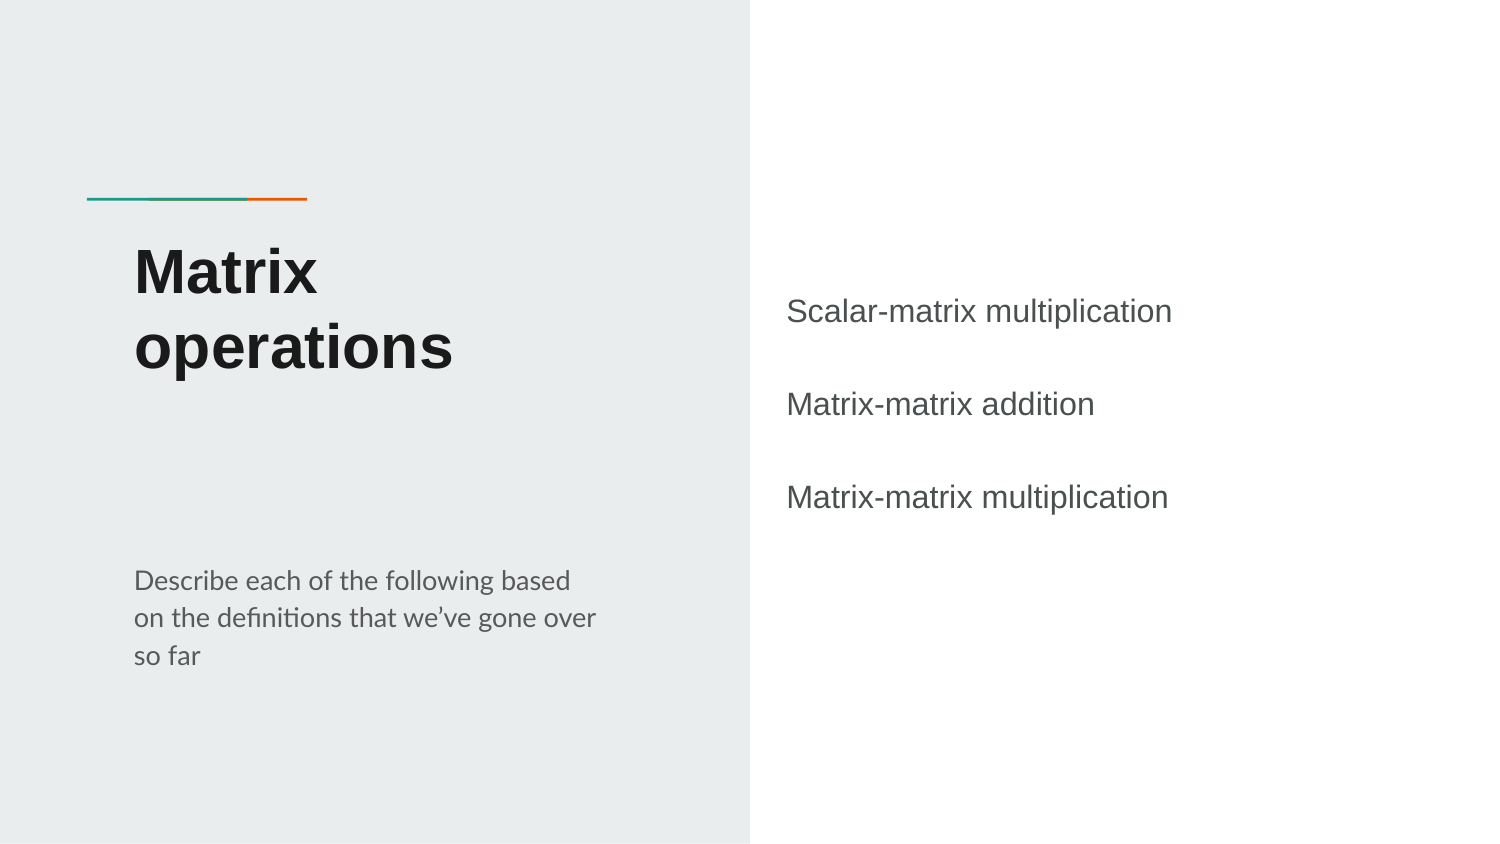

# Matrix operations

Scalar-matrix multiplication

Matrix-matrix addition

Matrix-matrix multiplication
Describe each of the following based on the definitions that we’ve gone over so far